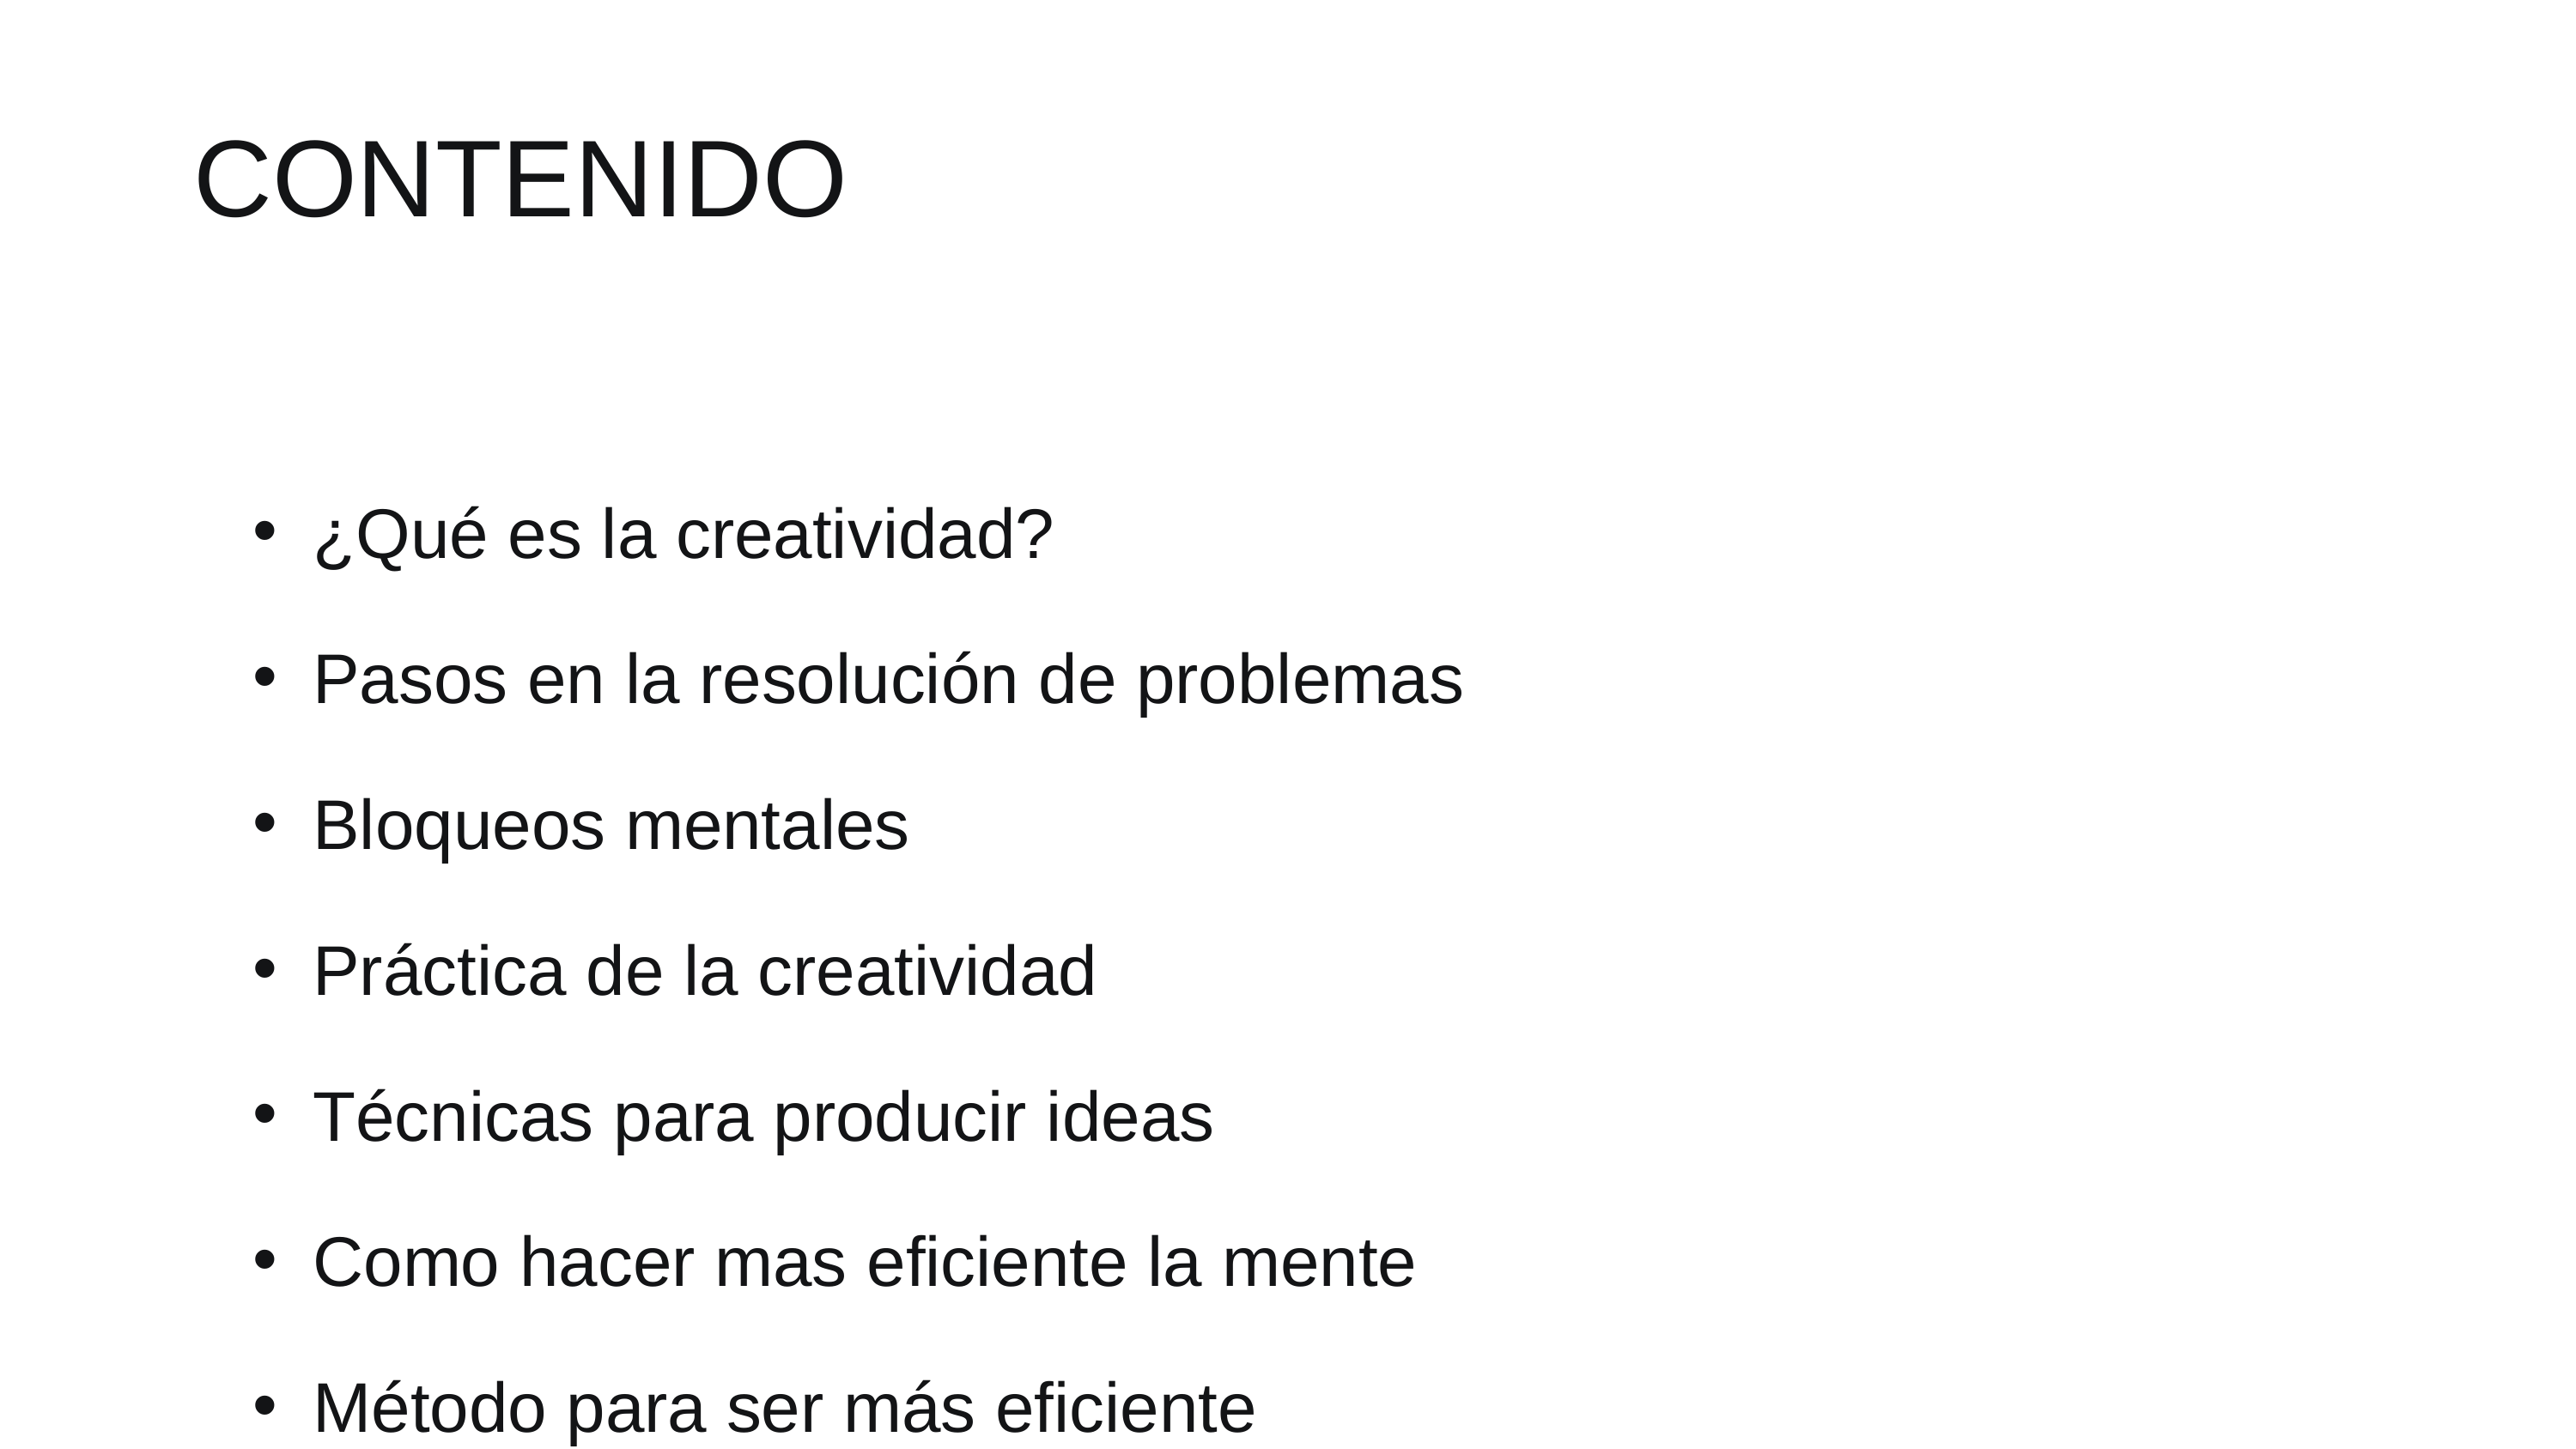

CONTENIDO
¿Qué es la creatividad?
Pasos en la resolución de problemas
Bloqueos mentales
Práctica de la creatividad
Técnicas para producir ideas
Como hacer mas eficiente la mente
Método para ser más eficiente